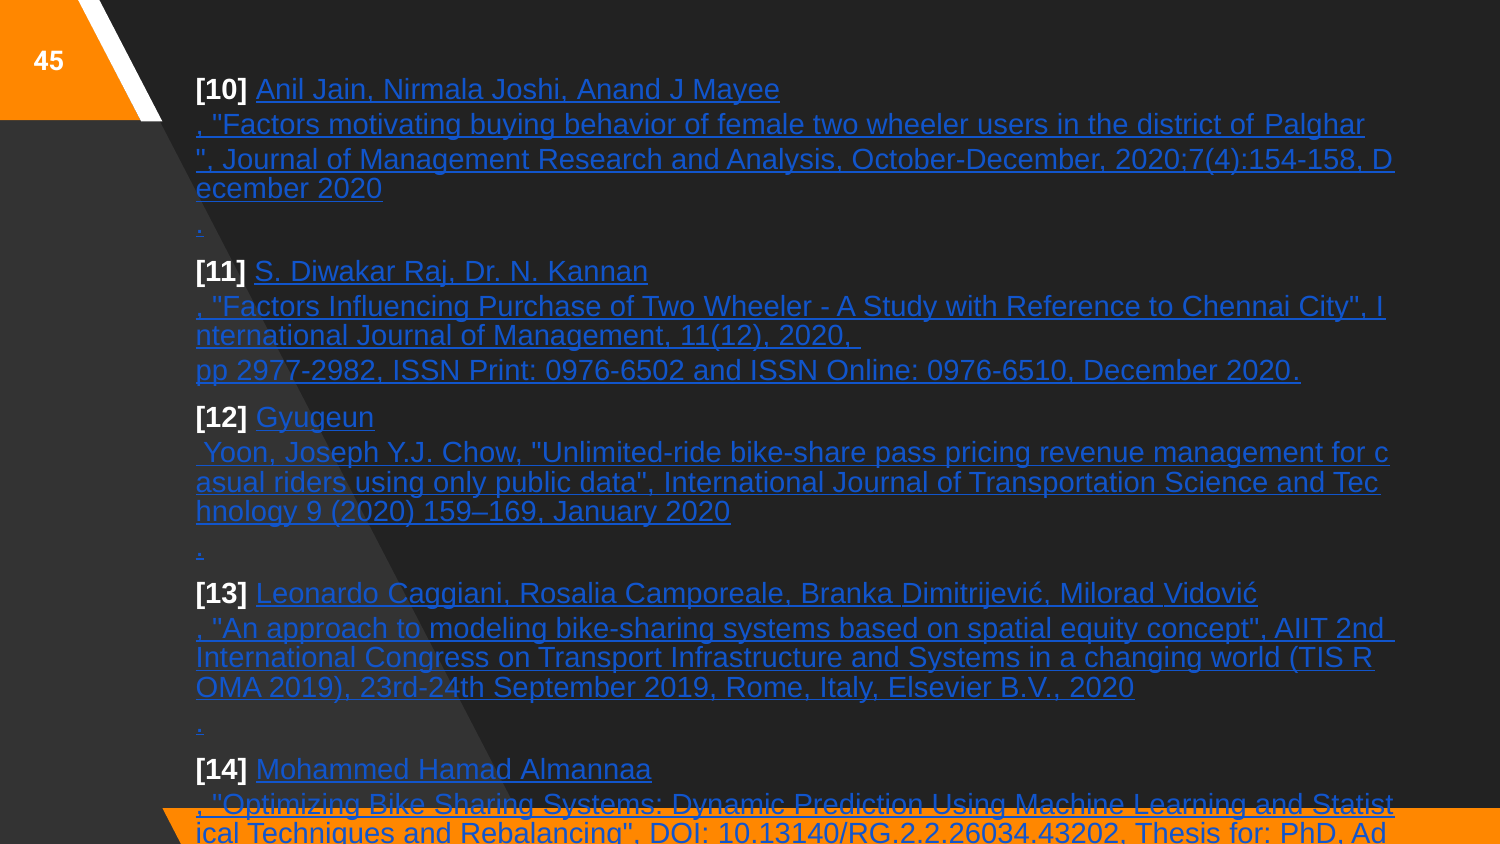

45
[10] Anil Jain, Nirmala Joshi, Anand J Mayee, "Factors motivating buying behavior of female two wheeler users in the district of Palghar", Journal of Management Research and Analysis, October-December, 2020;7(4):154-158, December 2020.
[11] S. Diwakar Raj, Dr. N. Kannan, "Factors Influencing Purchase of Two Wheeler - A Study with Reference to Chennai City", International Journal of Management, 11(12), 2020, pp 2977-2982, ISSN Print: 0976-6502 and ISSN Online: 0976-6510, December 2020.
[12] Gyugeun Yoon, Joseph Y.J. Chow, "Unlimited-ride bike-share pass pricing revenue management for casual riders using only public data", International Journal of Transportation Science and Technology 9 (2020) 159–169, January 2020.
[13] Leonardo Caggiani, Rosalia Camporeale, Branka Dimitrijević, Milorad Vidović, "An approach to modeling bike-sharing systems based on spatial equity concept", AIIT 2nd International Congress on Transport Infrastructure and Systems in a changing world (TIS ROMA 2019), 23rd-24th September 2019, Rome, Italy, Elsevier B.V., 2020.
[14] Mohammed Hamad Almannaa, "Optimizing Bike Sharing Systems: Dynamic Prediction Using Machine Learning and Statistical Techniques and Rebalancing", DOI: 10.13140/RG.2.2.26034.43202, Thesis for: PhD, Advisor: Hesham Rakha, Project: Bike Research, April 2019.